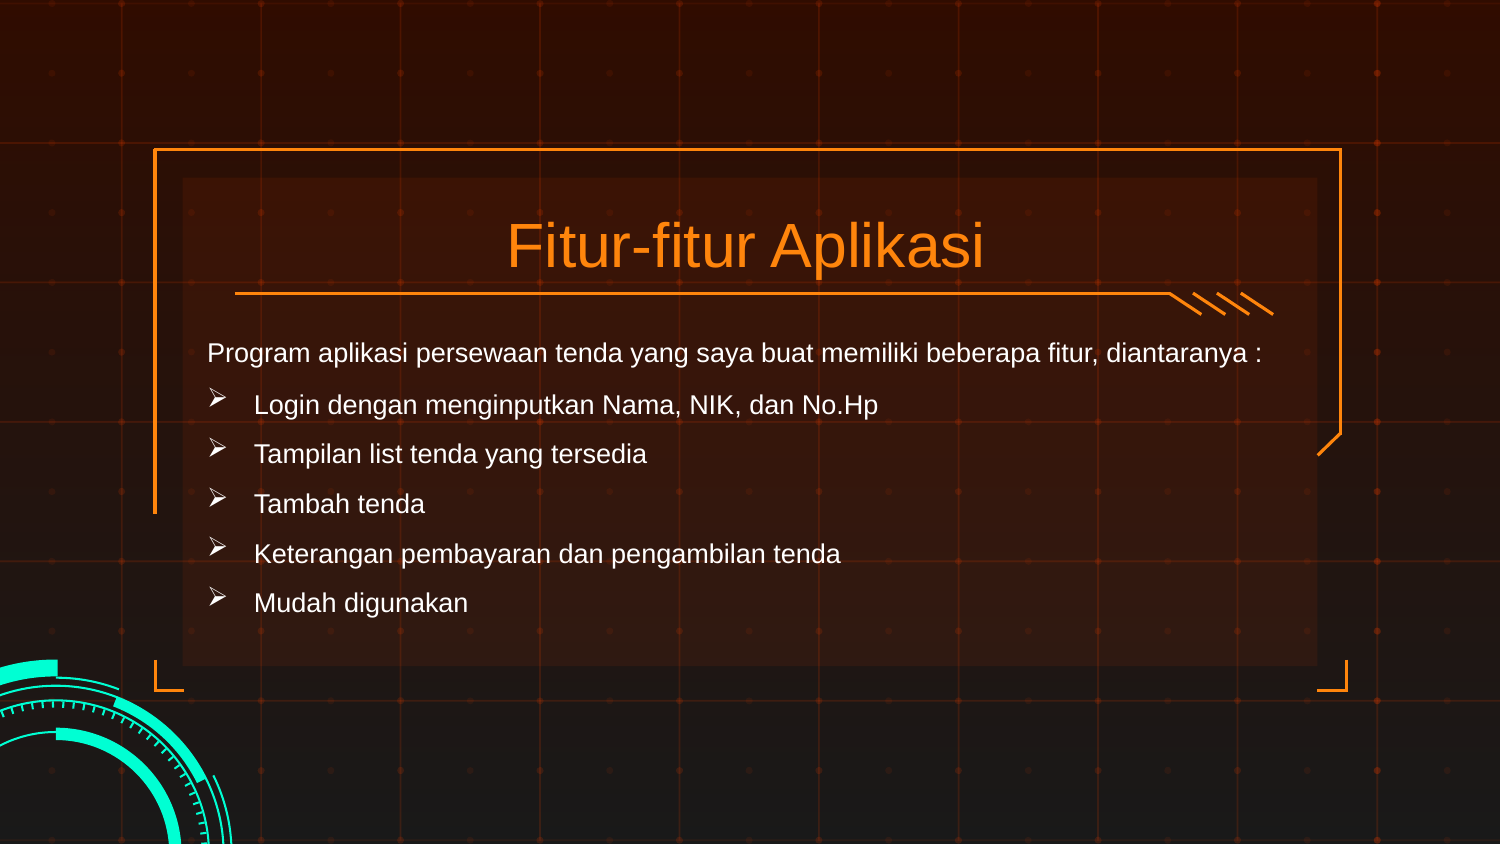

# Fitur-fitur Aplikasi

Program aplikasi persewaan tenda yang saya buat memiliki beberapa fitur, diantaranya :
Login dengan menginputkan Nama, NIK, dan No.Hp
Tampilan list tenda yang tersedia
Tambah tenda
Keterangan pembayaran dan pengambilan tenda
Mudah digunakan